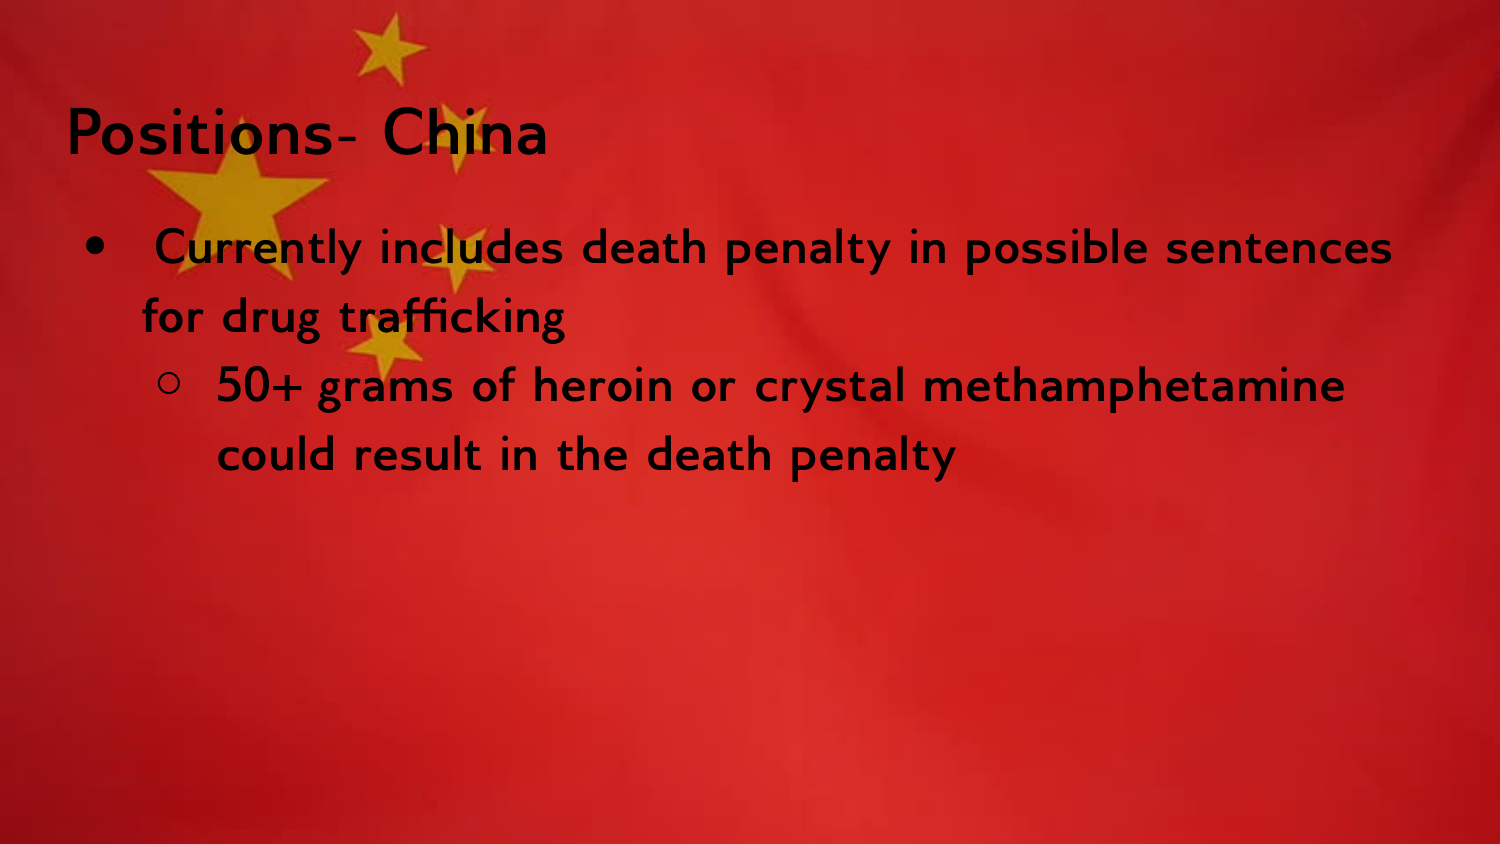

# Positions- China
 Currently includes death penalty in possible sentences for drug trafficking
50+ grams of heroin or crystal methamphetamine could result in the death penalty